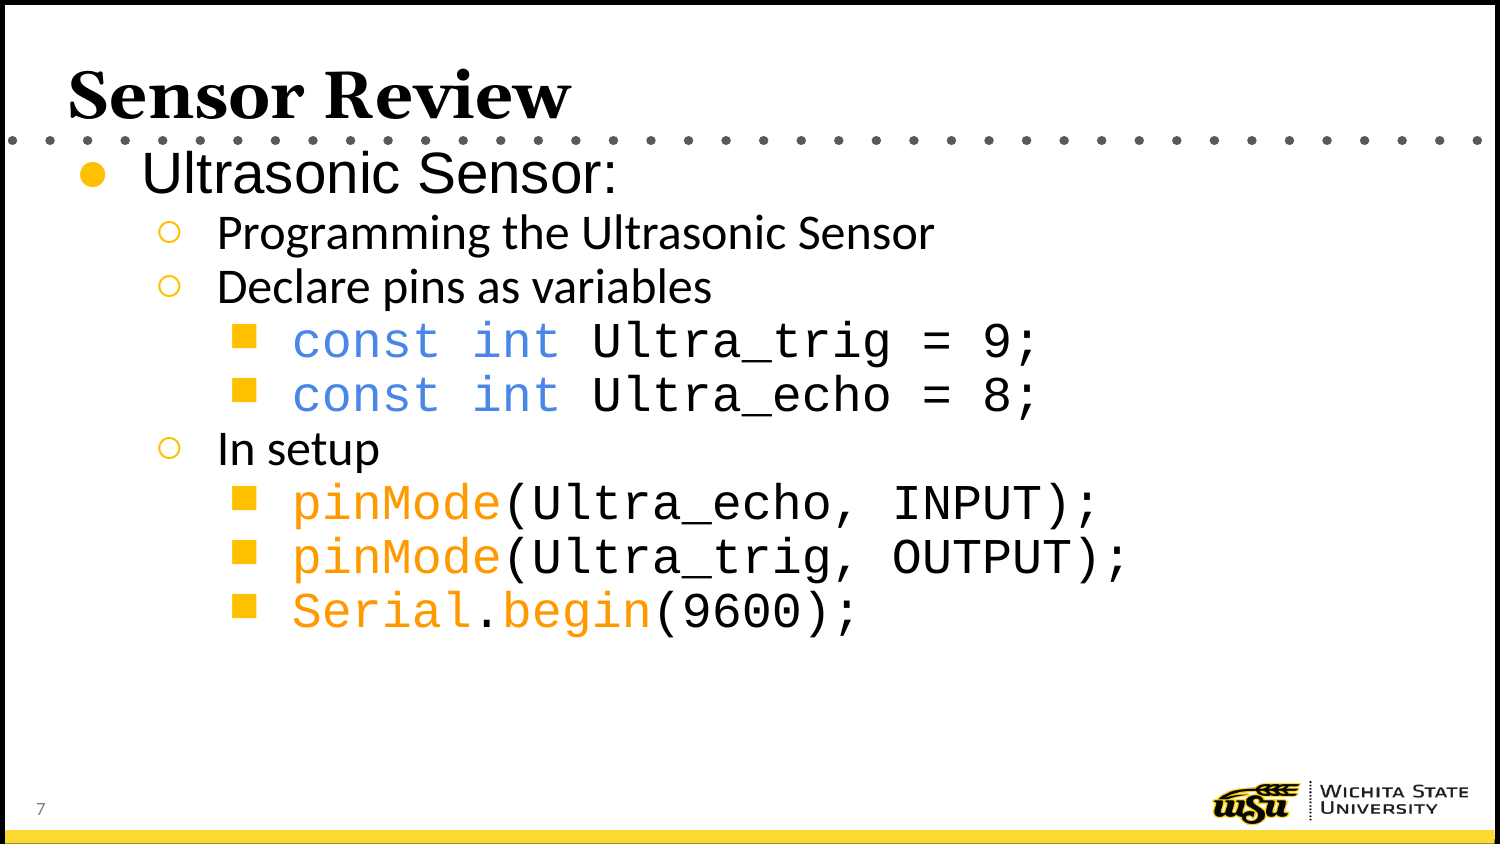

# Sensor Review
Ultrasonic Sensor:
Programming the Ultrasonic Sensor
Declare pins as variables
const int Ultra_trig = 9;
const int Ultra_echo = 8;
In setup
pinMode(Ultra_echo, INPUT);
pinMode(Ultra_trig, OUTPUT);
Serial.begin(9600);